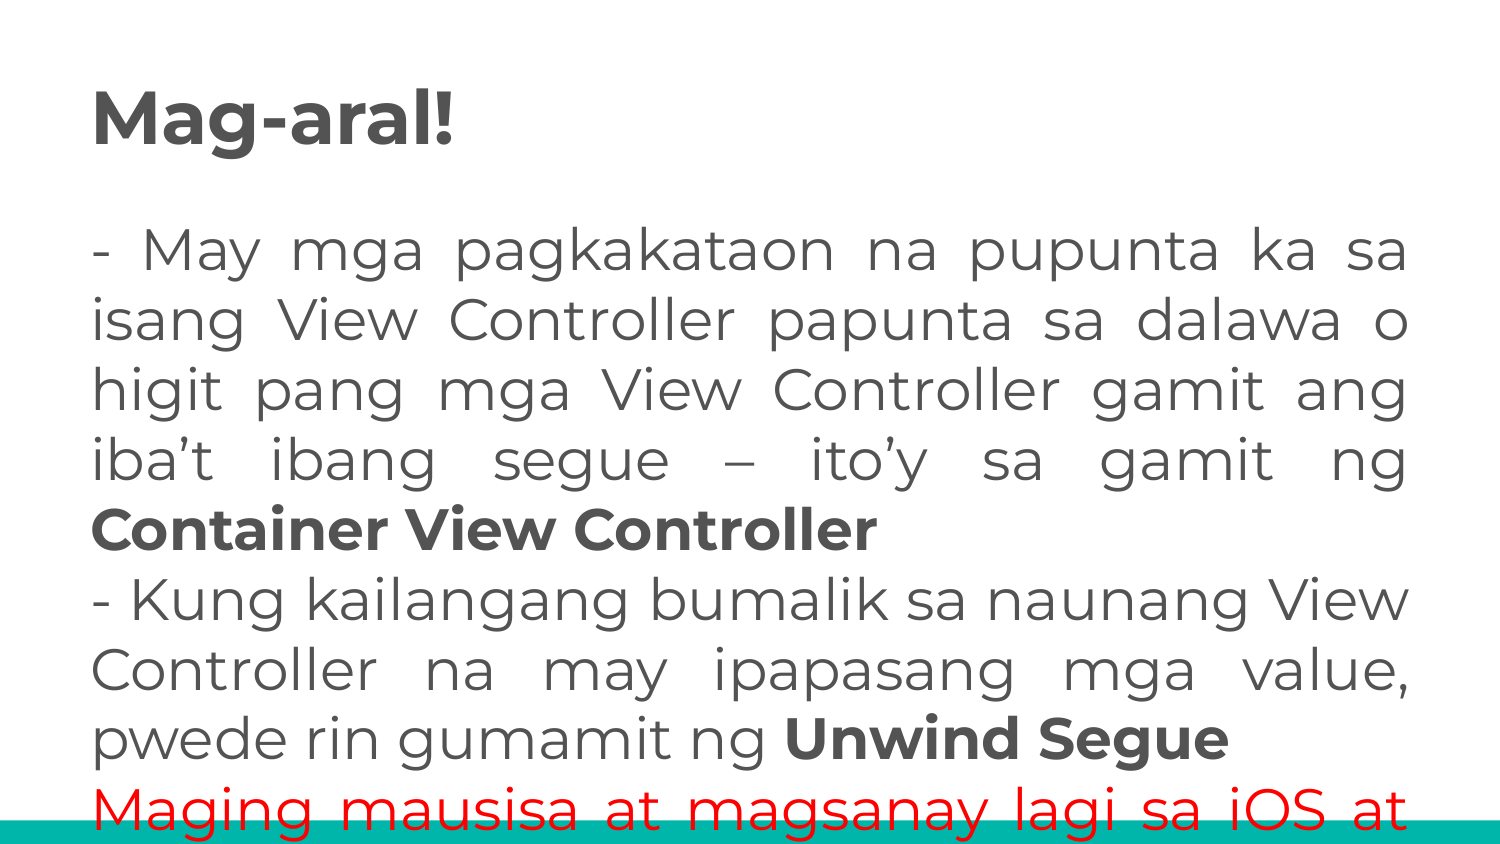

# Mag-aral!
- May mga pagkakataon na pupunta ka sa isang View Controller papunta sa dalawa o higit pang mga View Controller gamit ang iba’t ibang segue – ito’y sa gamit ng Container View Controller
- Kung kailangang bumalik sa naunang View Controller na may ipapasang mga value, pwede rin gumamit ng Unwind Segue
Maging mausisa at magsanay lagi sa iOS at Swift!